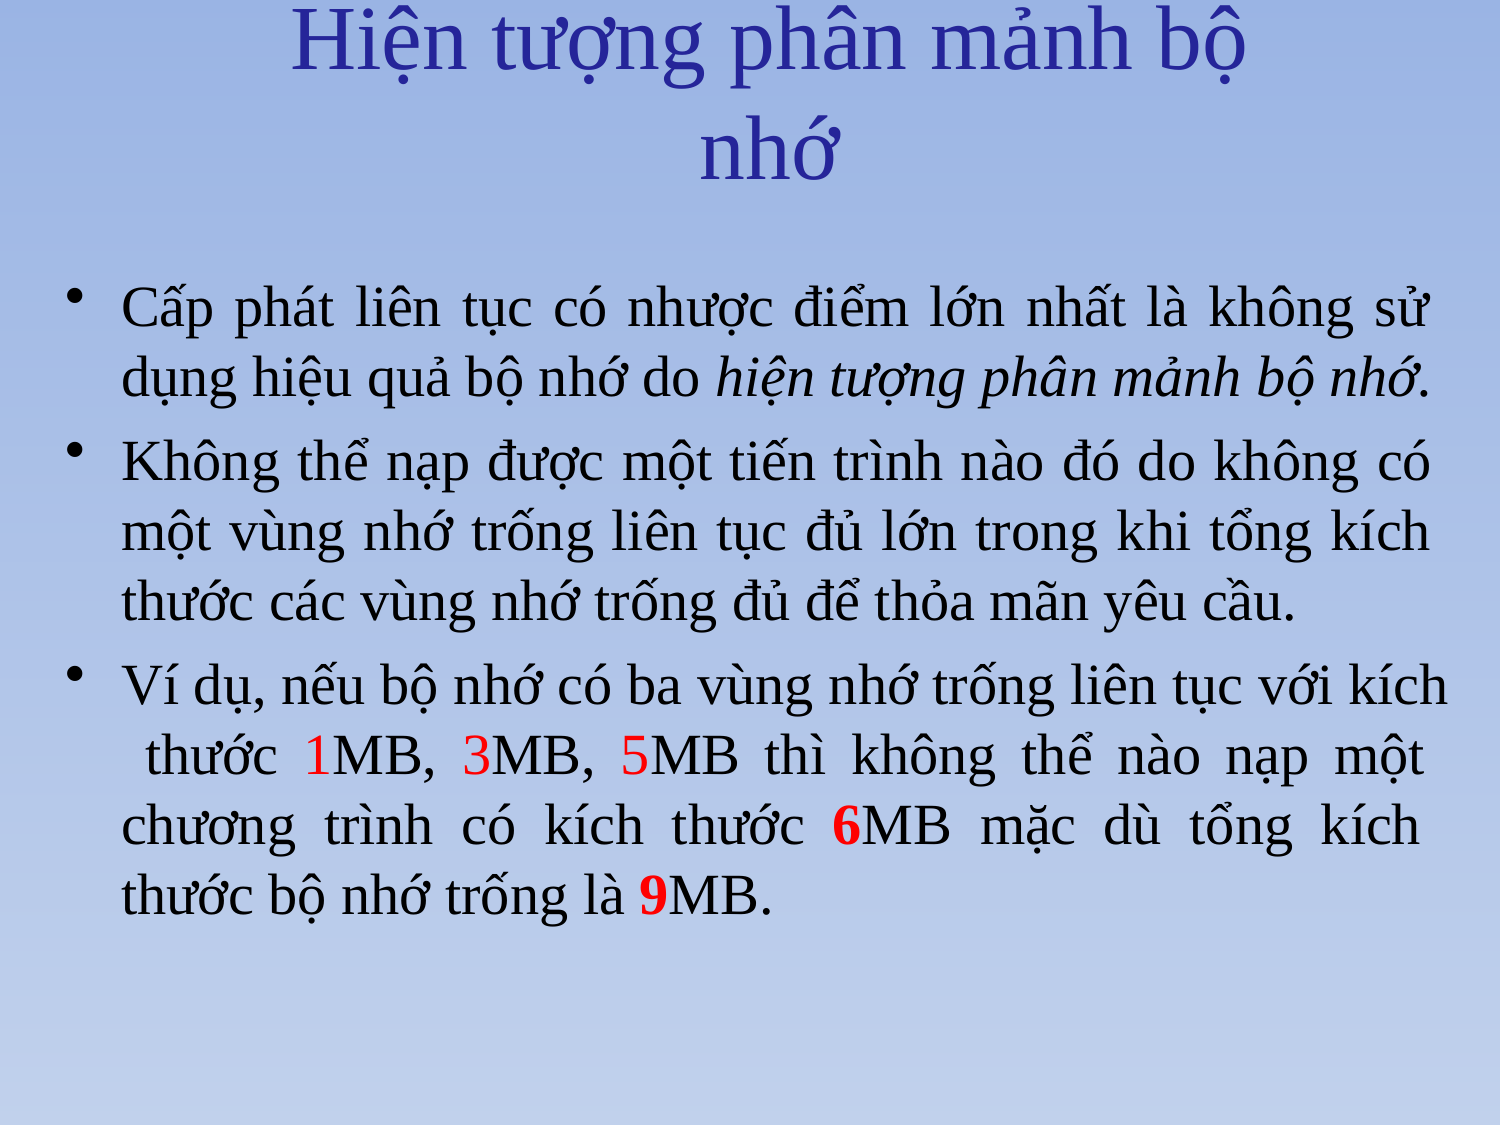

# Hiện tượng phân mảnh bộ nhớ
Cấp phát liên tục có nhược điểm lớn nhất là không sử  dụng hiệu quả bộ nhớ do hiện tượng phân mảnh bộ nhớ.
Không thể nạp được một tiến trình nào đó do không có  một vùng nhớ trống liên tục đủ lớn trong khi tổng kích  thước các vùng nhớ trống đủ để thỏa mãn yêu cầu.
Ví dụ, nếu bộ nhớ có ba vùng nhớ trống liên tục với kích  thước 1MB, 3MB, 5MB thì không thể nào nạp một  chương trình có kích thước 6MB mặc dù tổng kích  thước bộ nhớ trống là 9MB.